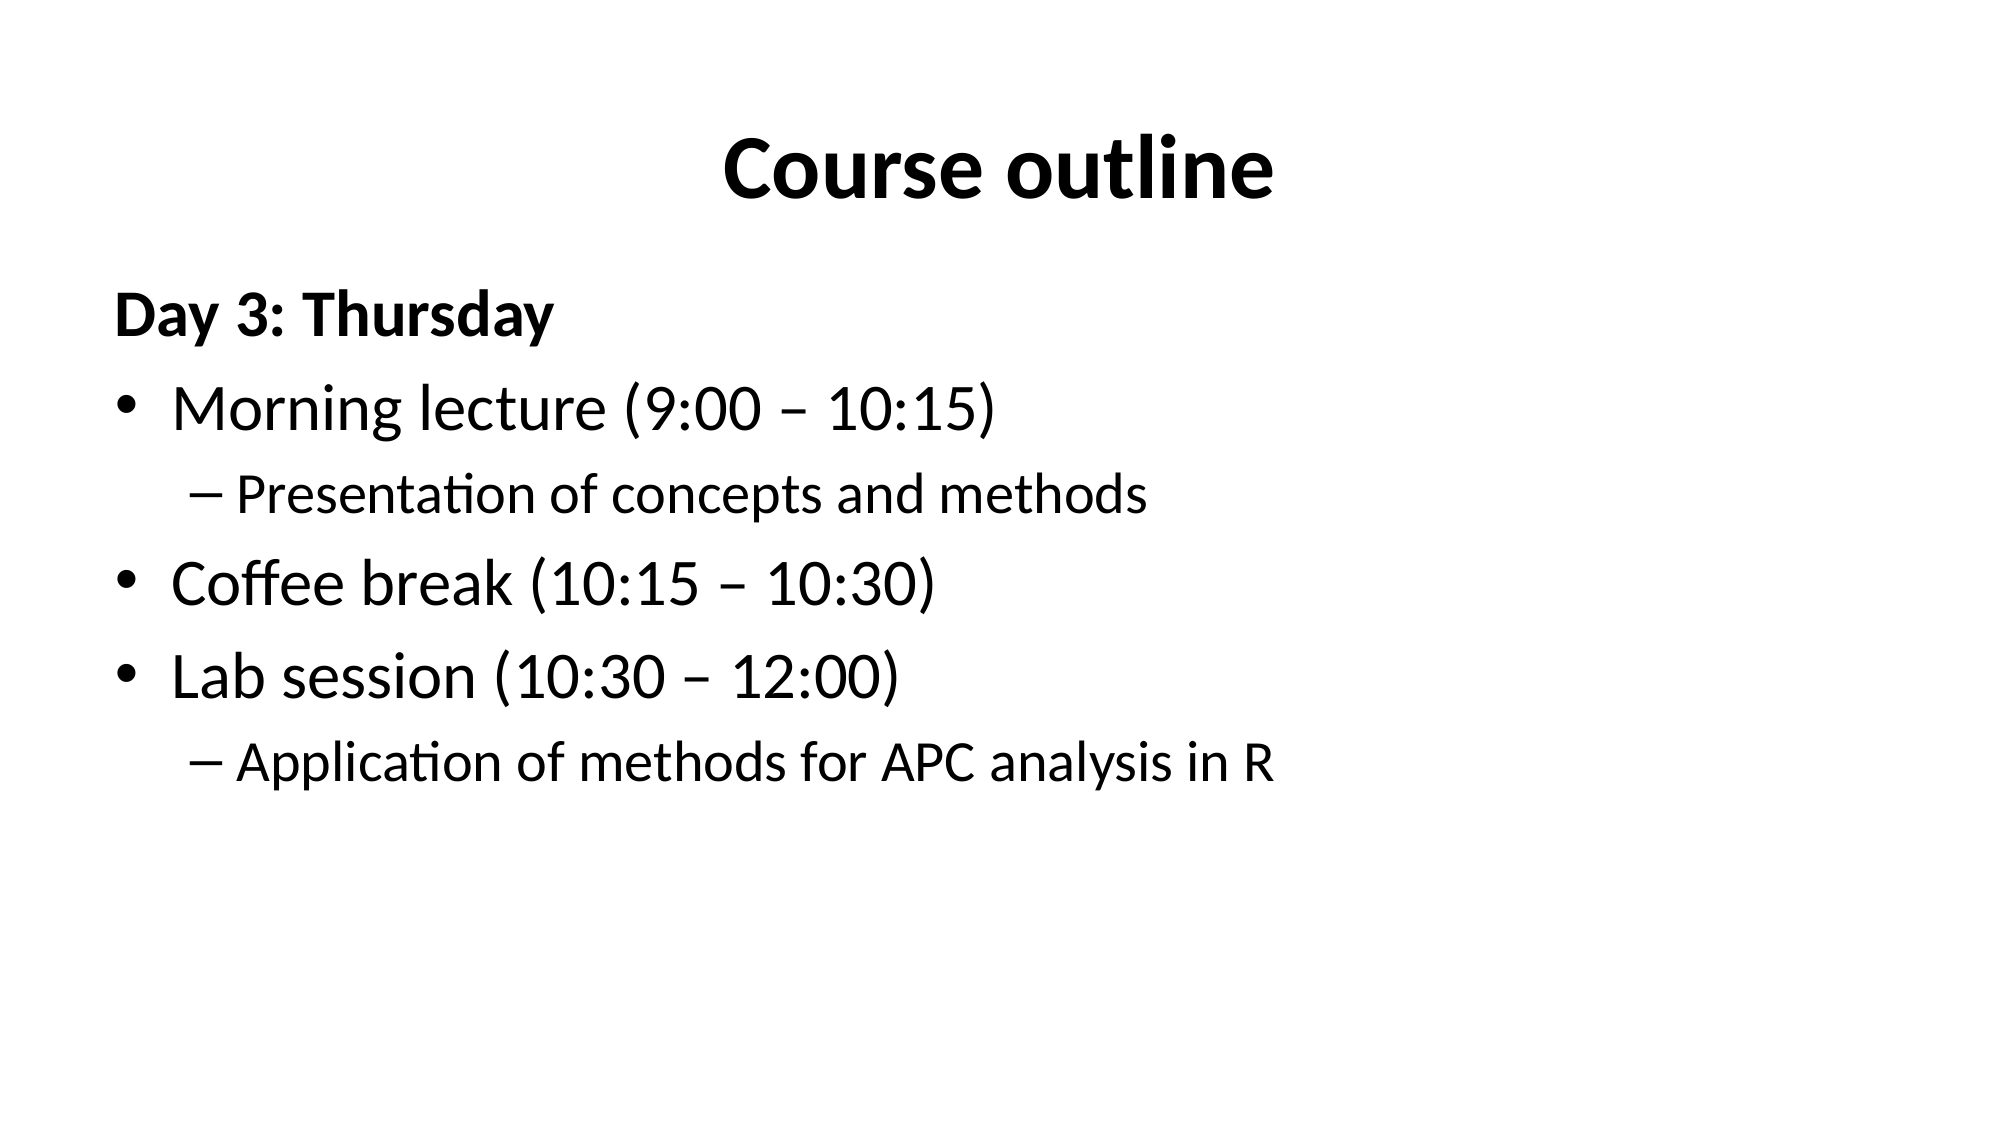

# Course outline
Day 3: Thursday
Morning lecture (9:00 – 10:15)
Presentation of concepts and methods
Coffee break (10:15 – 10:30)
Lab session (10:30 – 12:00)
Application of methods for APC analysis in R